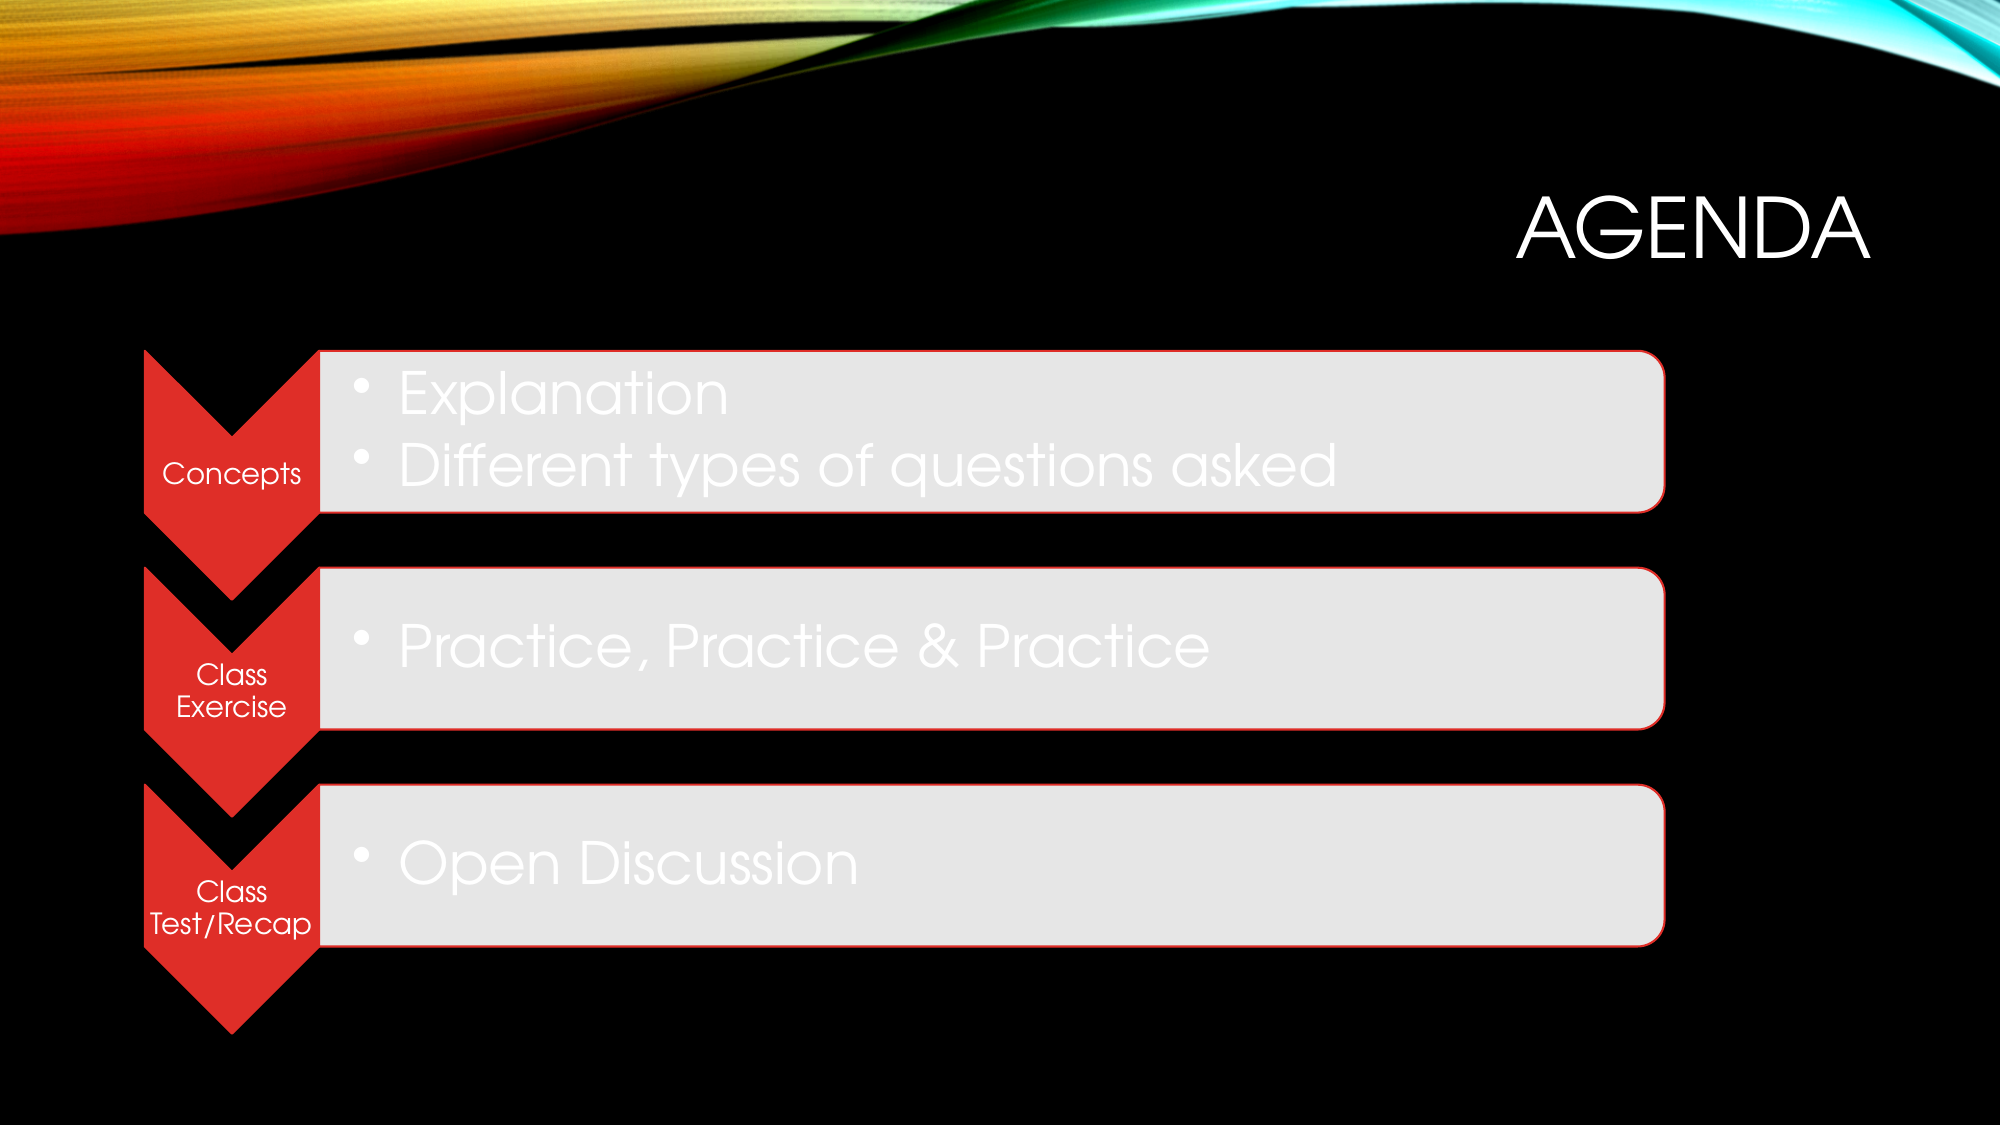

# AGENDA
Concepts
Explanation
Different types of questions asked
Class Exercise
Practice, Practice & Practice
Class Test/Recap
Open Discussion